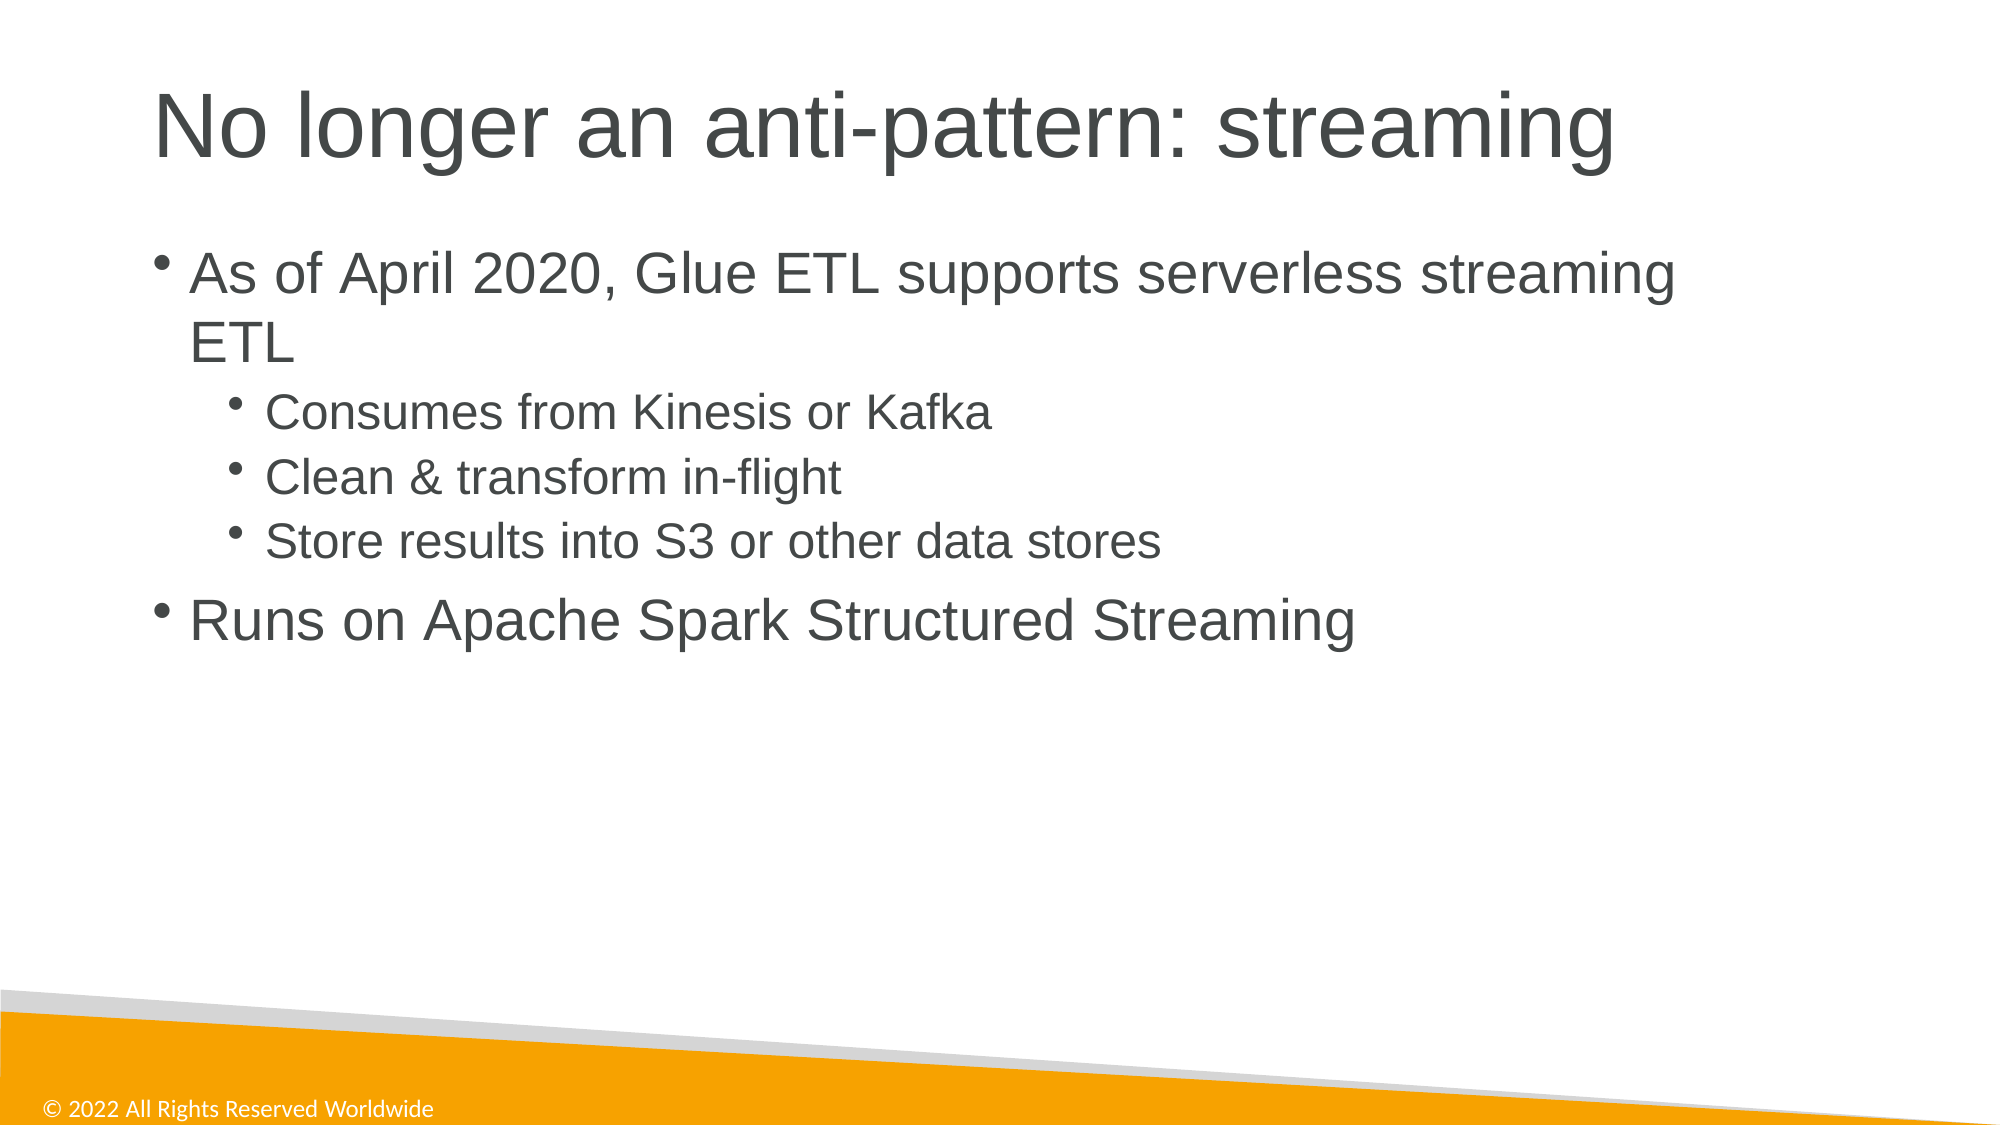

# No longer an anti-pattern: streaming
As of April 2020, Glue ETL supports serverless streaming ETL
Consumes from Kinesis or Kafka
Clean & transform in-flight
Store results into S3 or other data stores
Runs on Apache Spark Structured Streaming
© 2022 All Rights Reserved Worldwide